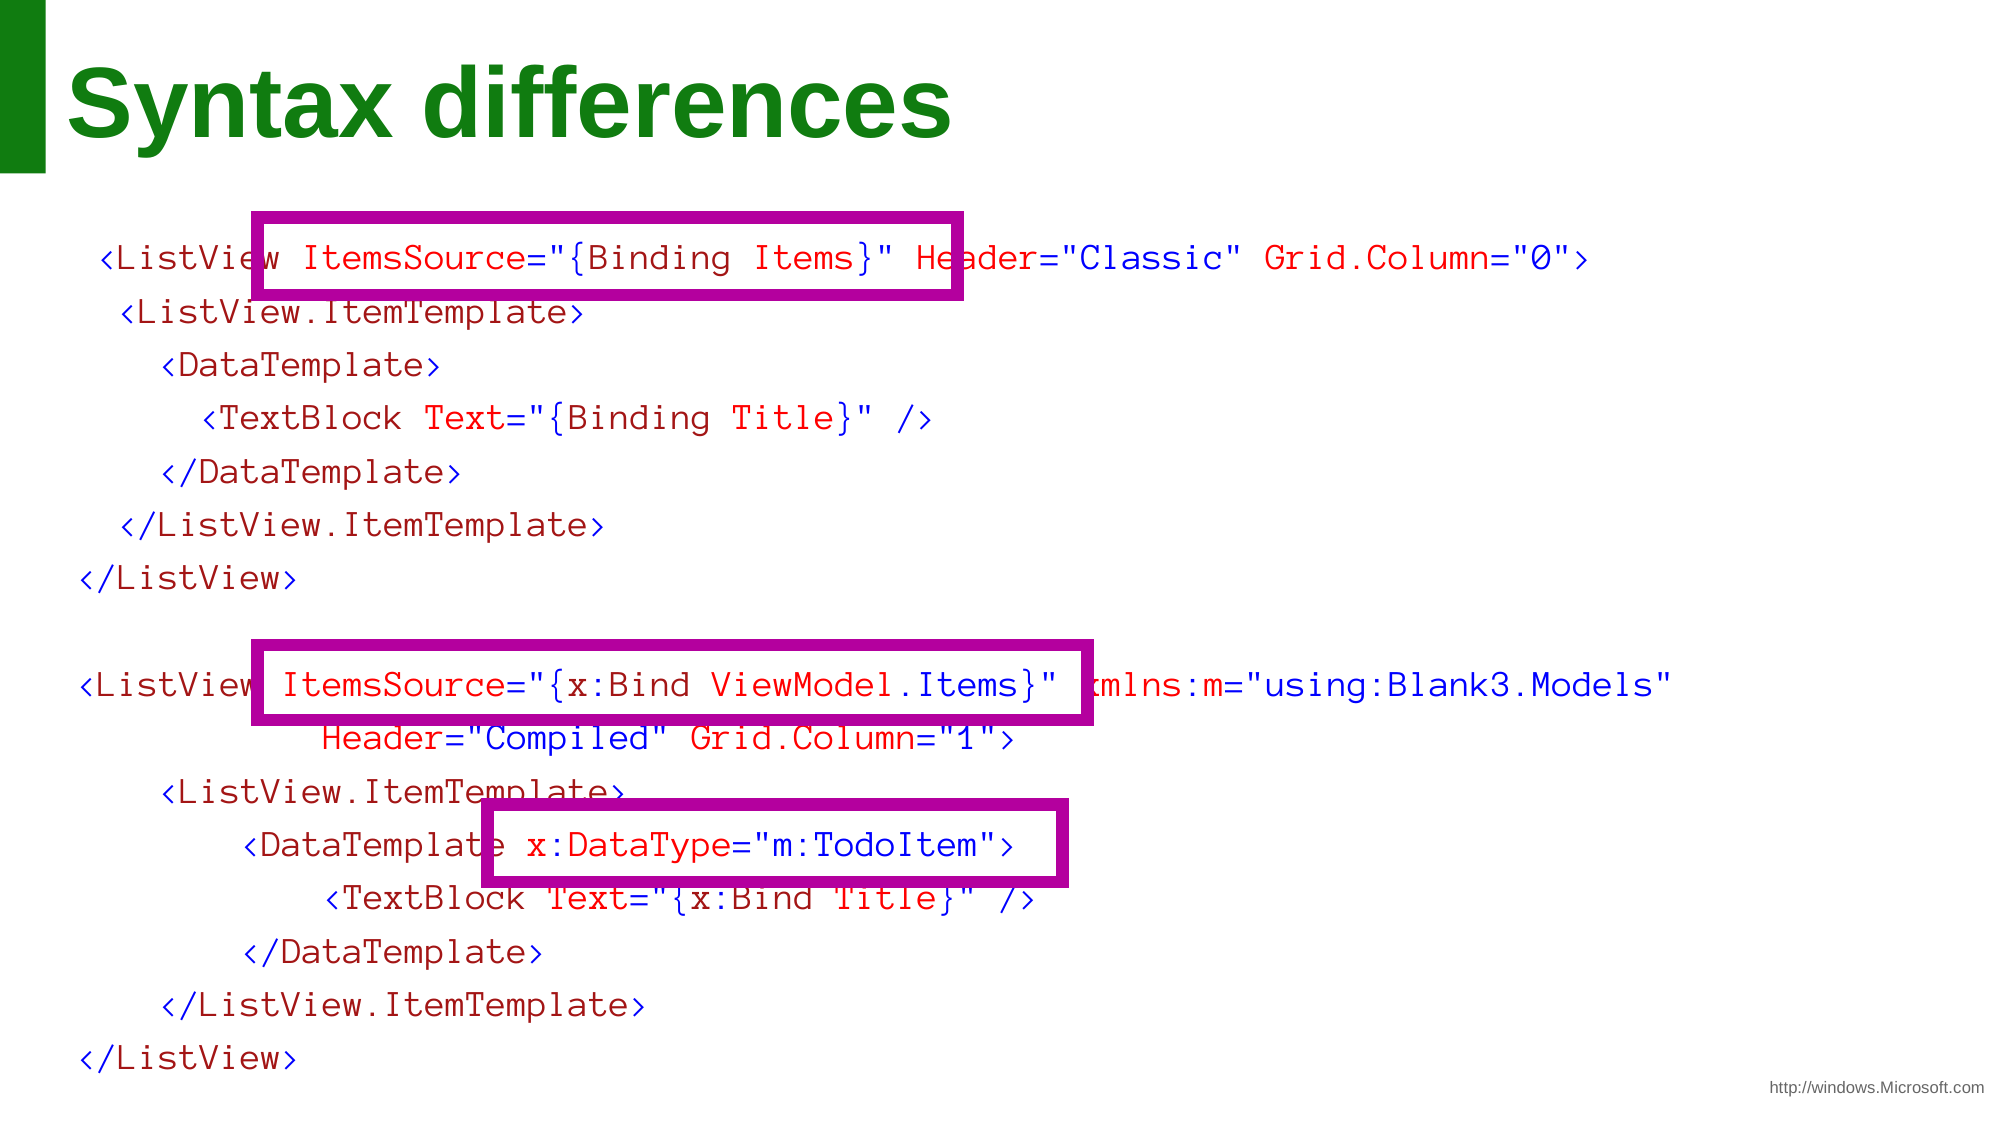

# Syntax differences

 <ListView ItemsSource="{Binding Items}" Header="Classic" Grid.Column="0">
  <ListView.ItemTemplate>
    <DataTemplate>
      <TextBlock Text="{Binding Title}" />
    </DataTemplate>
  </ListView.ItemTemplate>
</ListView>

<ListView ItemsSource="{x:Bind ViewModel.Items}" xmlns:m="using:Blank3.Models"
            Header="Compiled" Grid.Column="1">
    <ListView.ItemTemplate>
        <DataTemplate x:DataType="m:TodoItem">
            <TextBlock Text="{x:Bind Title}" />
        </DataTemplate>
    </ListView.ItemTemplate>
</ListView>